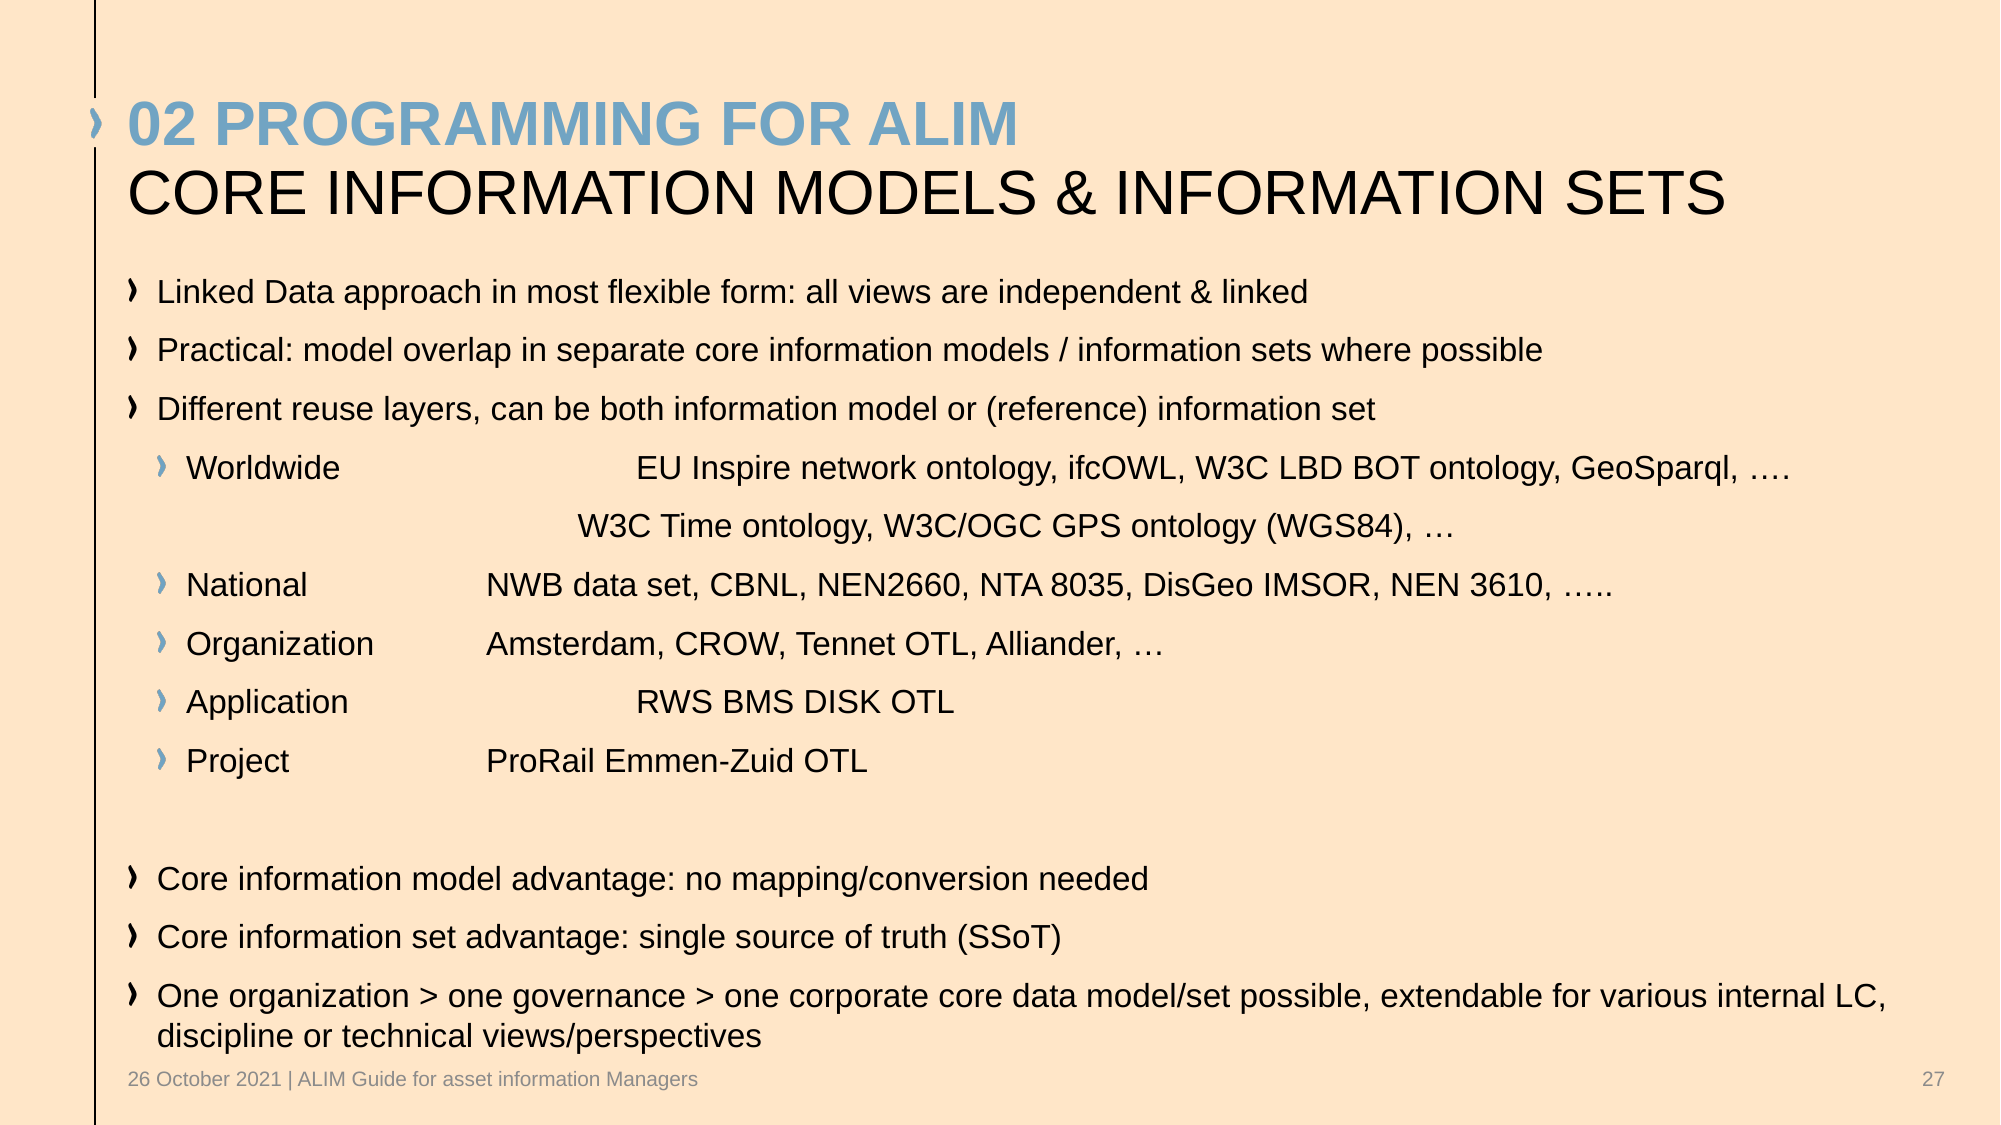

# 02 Programming for ALIM
Core information Models & information sets
Linked Data approach in most flexible form: all views are independent & linked
Practical: model overlap in separate core information models / information sets where possible
Different reuse layers, can be both information model or (reference) information set
Worldwide		EU Inspire network ontology, ifcOWL, W3C LBD BOT ontology, GeoSparql, ….
			W3C Time ontology, W3C/OGC GPS ontology (WGS84), …
National		NWB data set, CBNL, NEN2660, NTA 8035, DisGeo IMSOR, NEN 3610, …..
Organization	Amsterdam, CROW, Tennet OTL, Alliander, …
Application		RWS BMS DISK OTL
Project		ProRail Emmen-Zuid OTL

Core information model advantage: no mapping/conversion needed
Core information set advantage: single source of truth (SSoT)
One organization > one governance > one corporate core data model/set possible, extendable for various internal LC, discipline or technical views/perspectives

26 October 2021 | ALIM Guide for asset information Managers

27